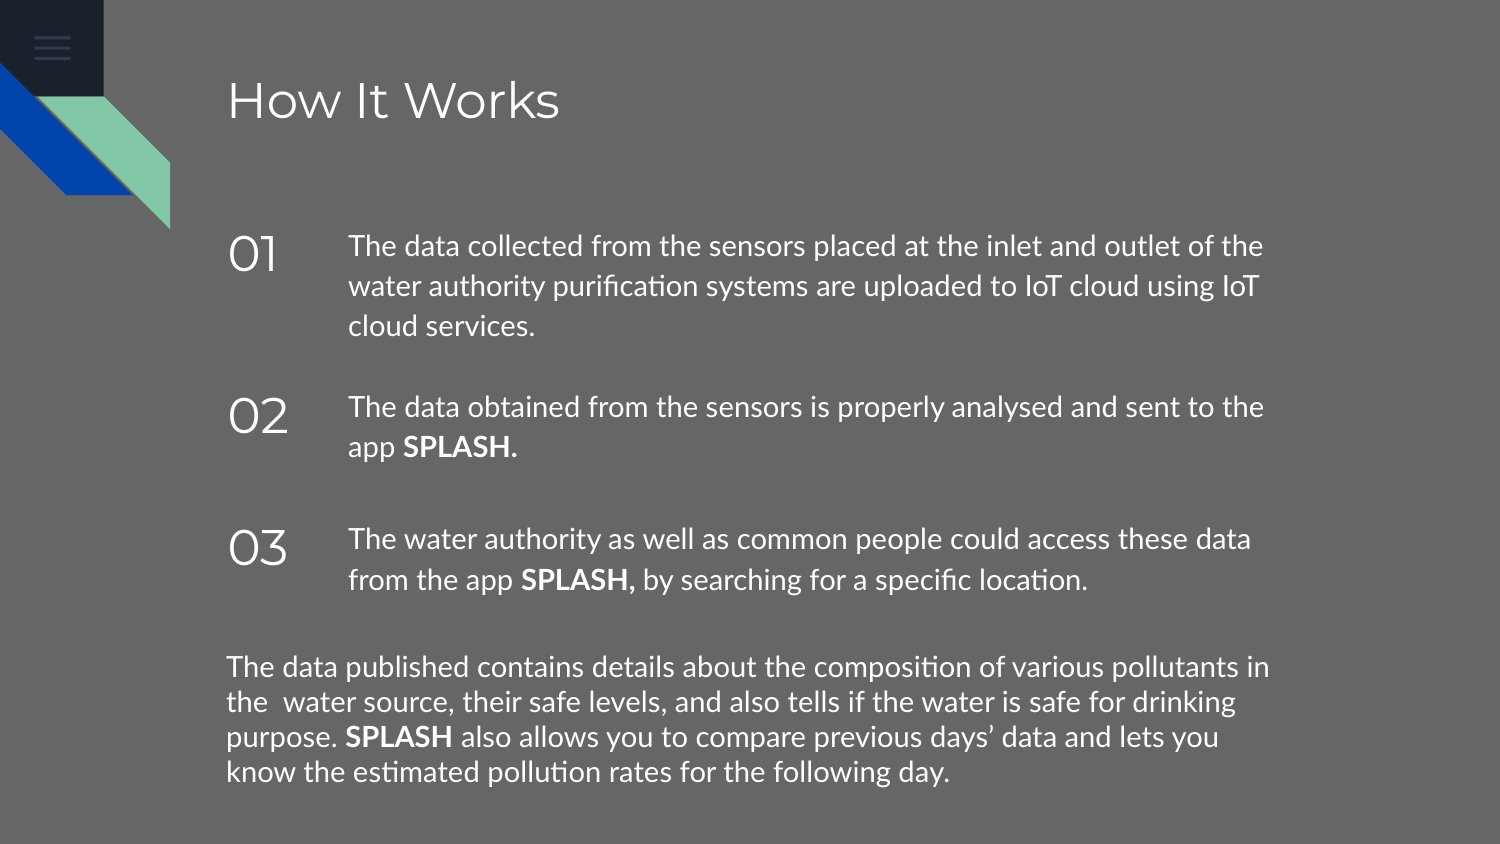

# How It Works
01

The data collected from the sensors placed at the inlet and outlet of the water authority purification systems are uploaded to IoT cloud using IoT cloud services.
The data obtained from the sensors is properly analysed and sent to the app SPLASH.
02

The water authority as well as common people could access these data from the app SPLASH, by searching for a specific location.
03
The data published contains details about the composition of various pollutants in the  water source, their safe levels, and also tells if the water is safe for drinking purpose. SPLASH also allows you to compare previous days’ data and lets you know the estimated pollution rates for the following day.